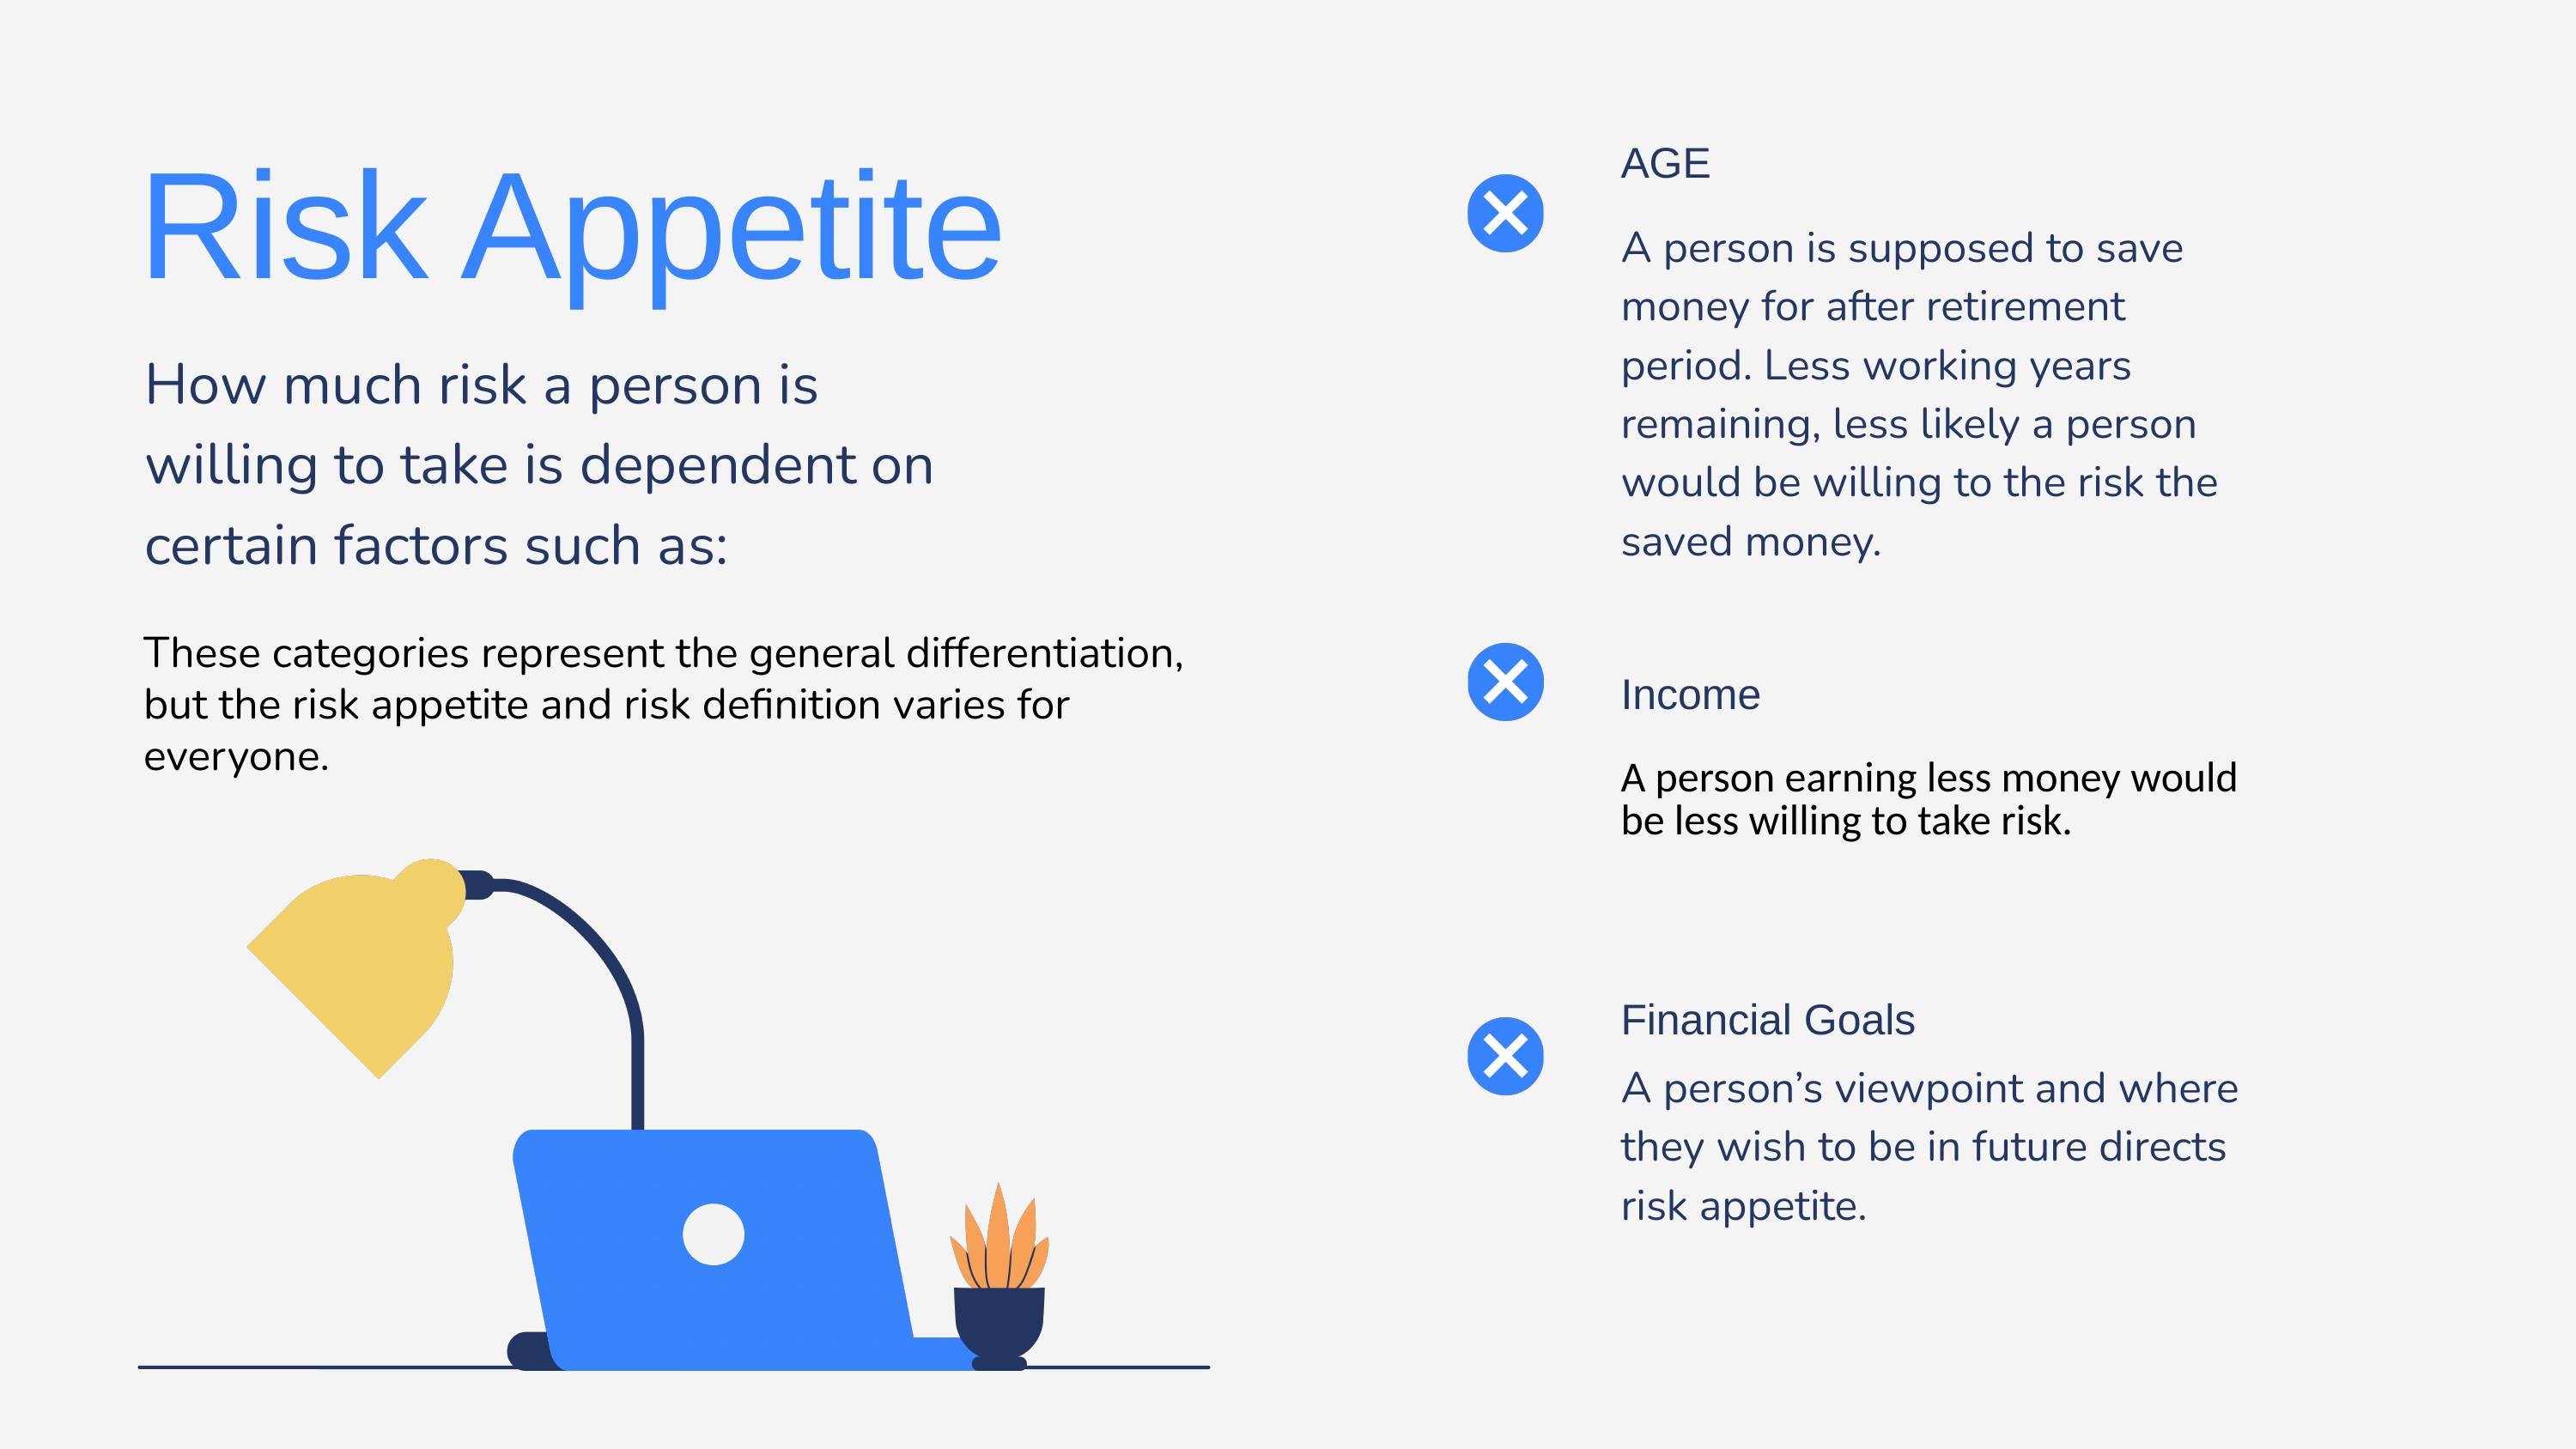

| AGE |
| --- |
| A person is supposed to save money for after retirement period. Less working years remaining, less likely a person would be willing to the risk the saved money. |
|  |
| Income |
| A person earning less money would be less willing to take risk. |
|  |
| Financial Goals |
| A person’s viewpoint and where they wish to be in future directs risk appetite. |
Risk Appetite
How much risk a person is willing to take is dependent on certain factors such as:

These categories represent the general differentiation, but the risk appetite and risk definition varies for everyone.